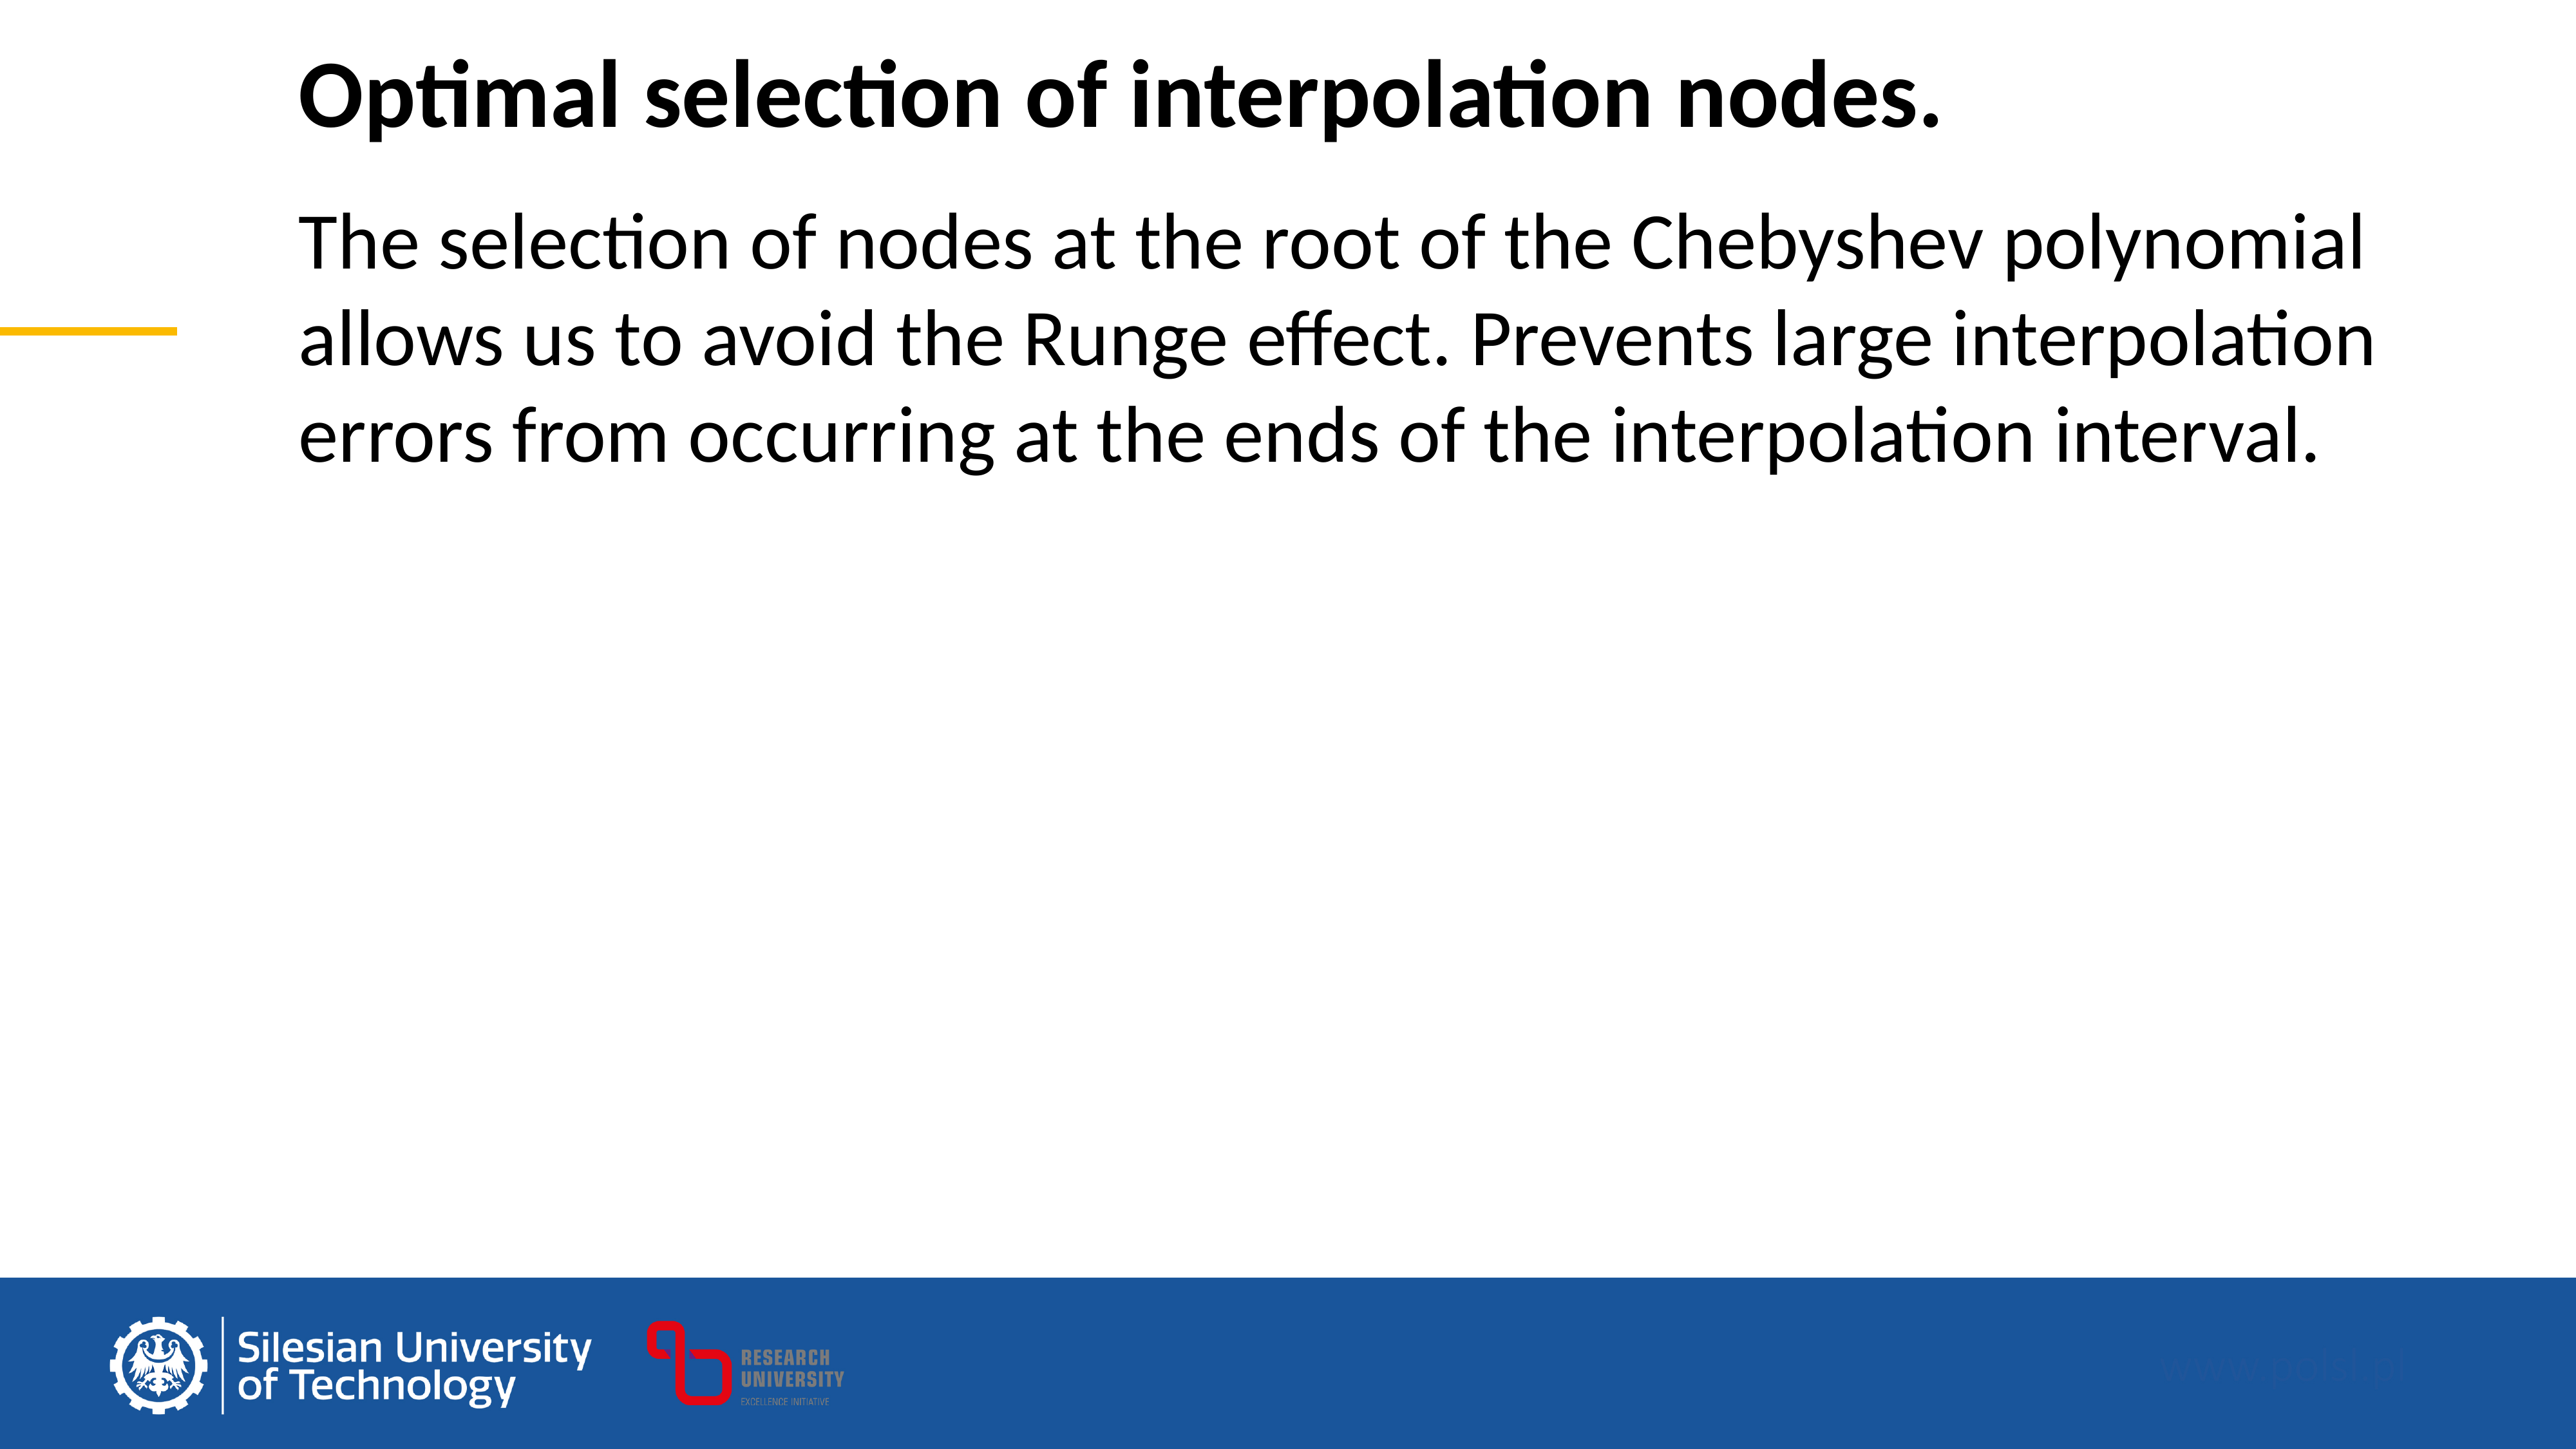

Optimal selection of interpolation nodes.
The selection of nodes at the root of the Chebyshev polynomial allows us to avoid the Runge effect. Prevents large interpolation errors from occurring at the ends of the interpolation interval.